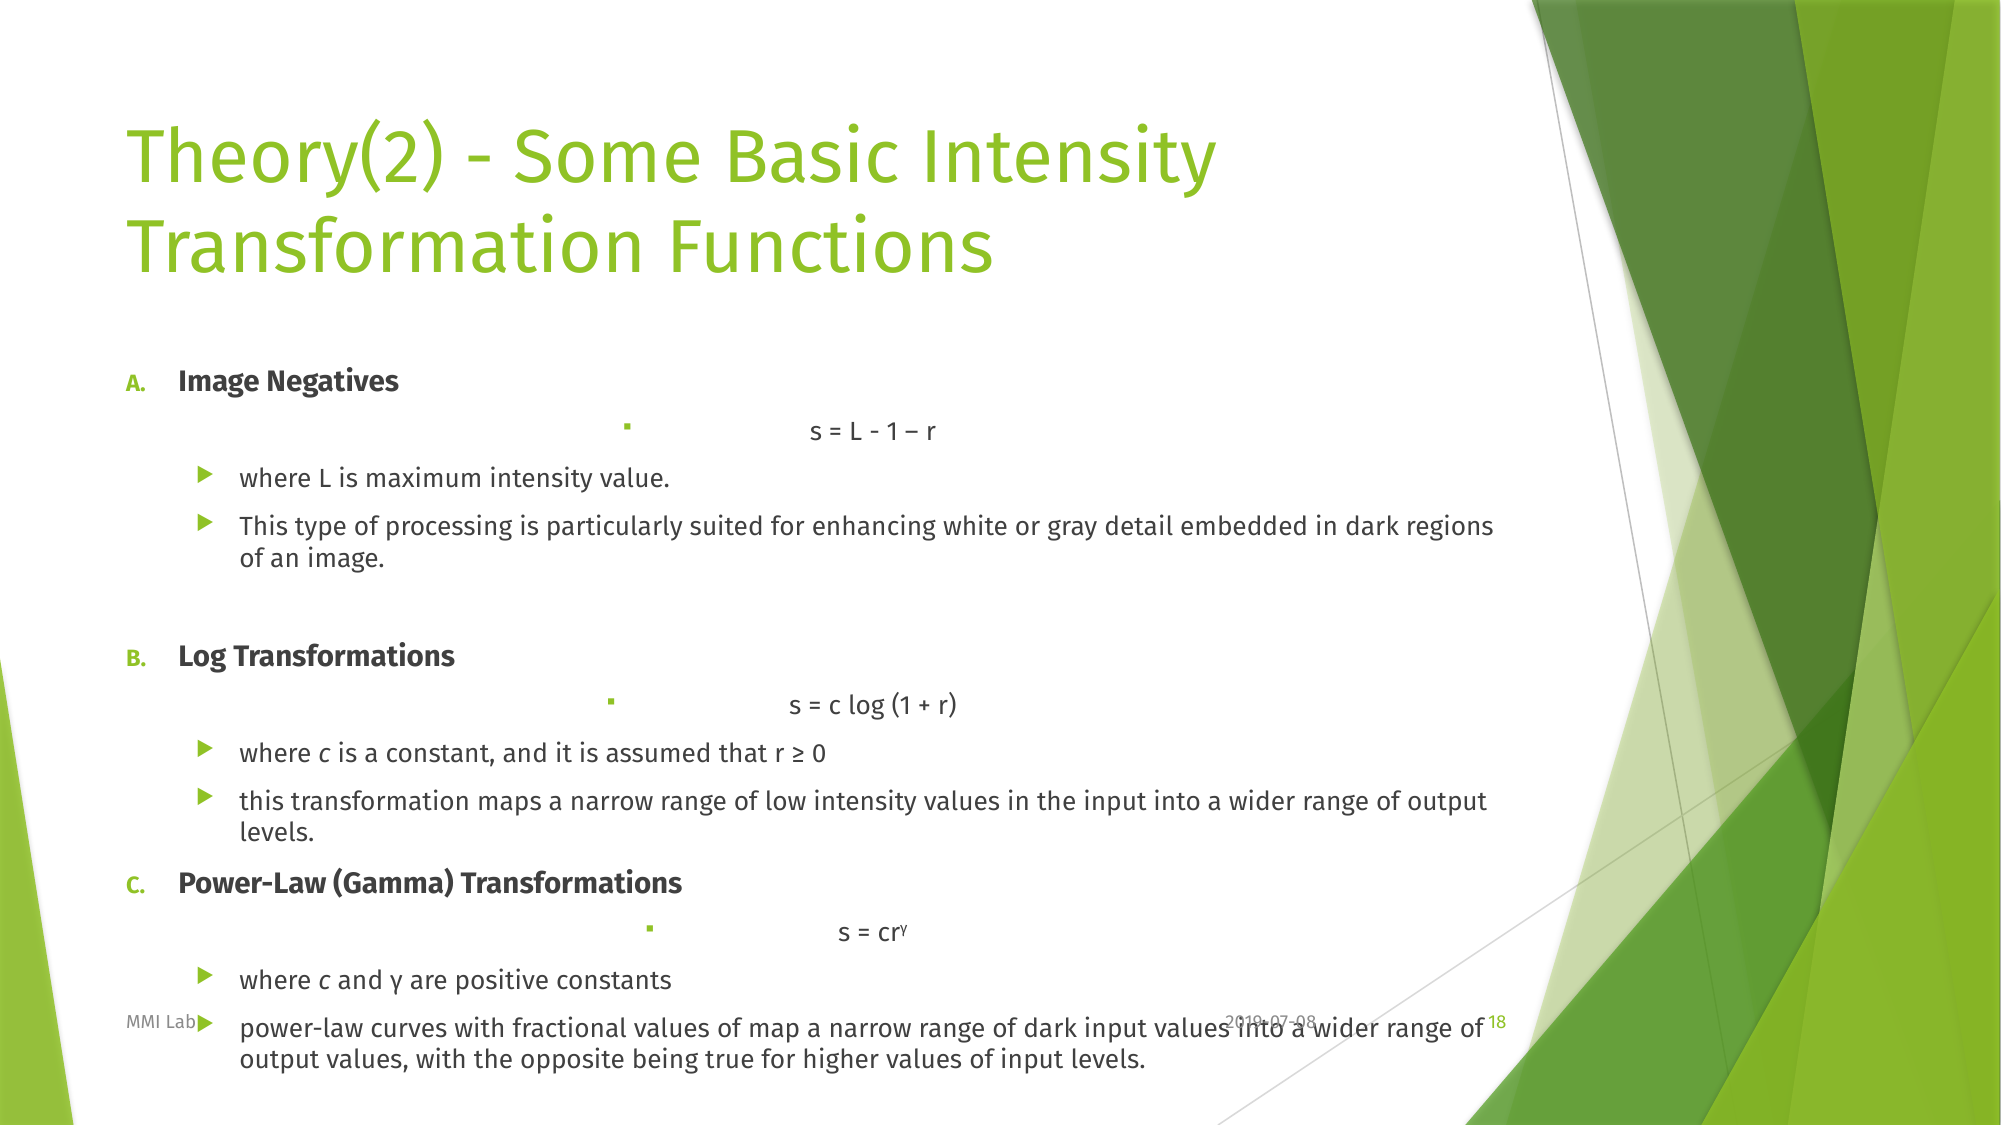

# Theory(2) - Some Basic Intensity Transformation Functions
Image Negatives
s = L - 1 – r
where L is maximum intensity value.
This type of processing is particularly suited for enhancing white or gray detail embedded in dark regions of an image.

Log Transformations
s = c log (1 + r)
where c is a constant, and it is assumed that r ≥ 0
this transformation maps a narrow range of low intensity values in the input into a wider range of output levels.
Power-Law (Gamma) Transformations
s = crγ
where c and γ are positive constants
power-law curves with fractional values of map a narrow range of dark input values into a wider range of output values, with the opposite being true for higher values of input levels.

MMI Lab
2019-07-08
18